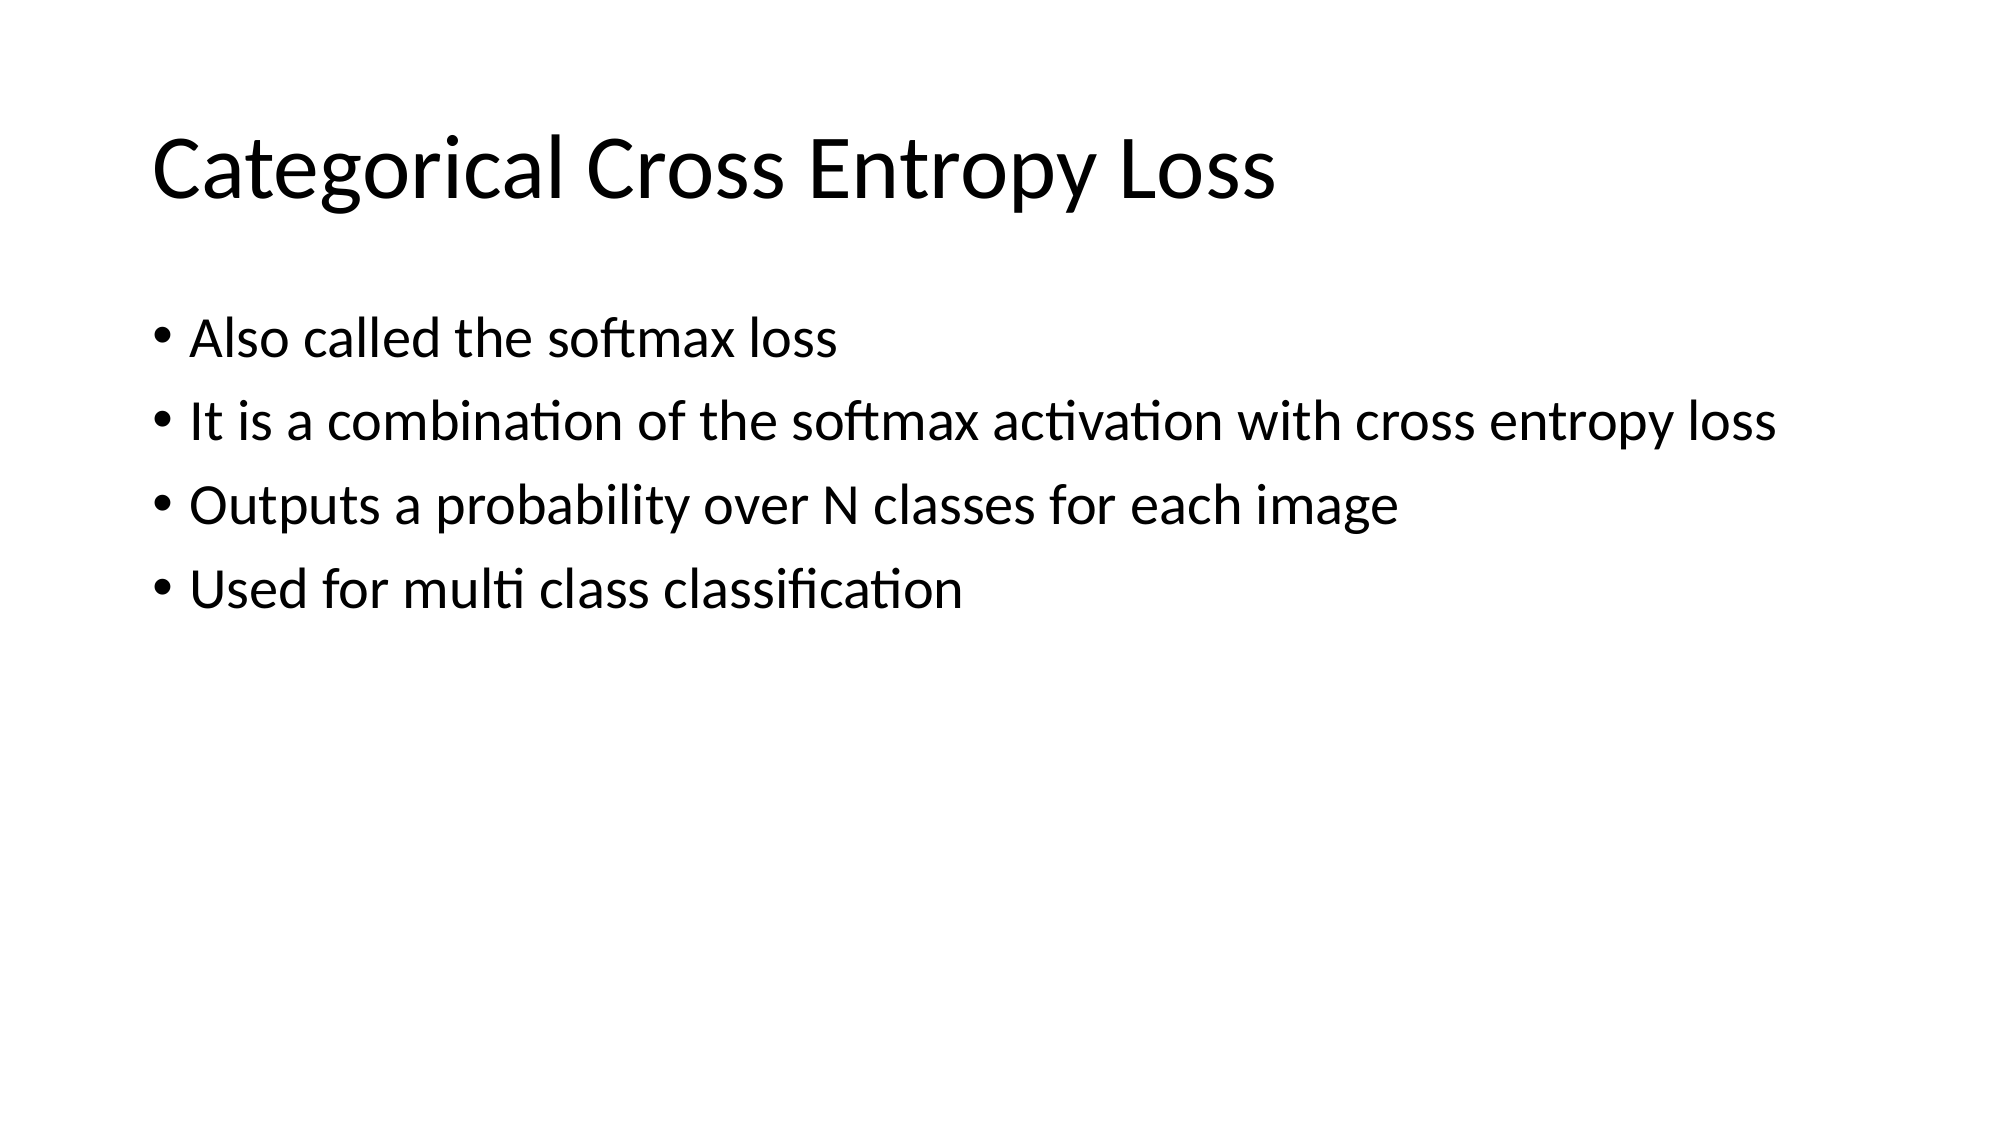

Categorical Cross Entropy Loss
Also called the softmax loss
It is a combination of the softmax activation with cross entropy loss
Outputs a probability over N classes for each image
Used for multi class classification